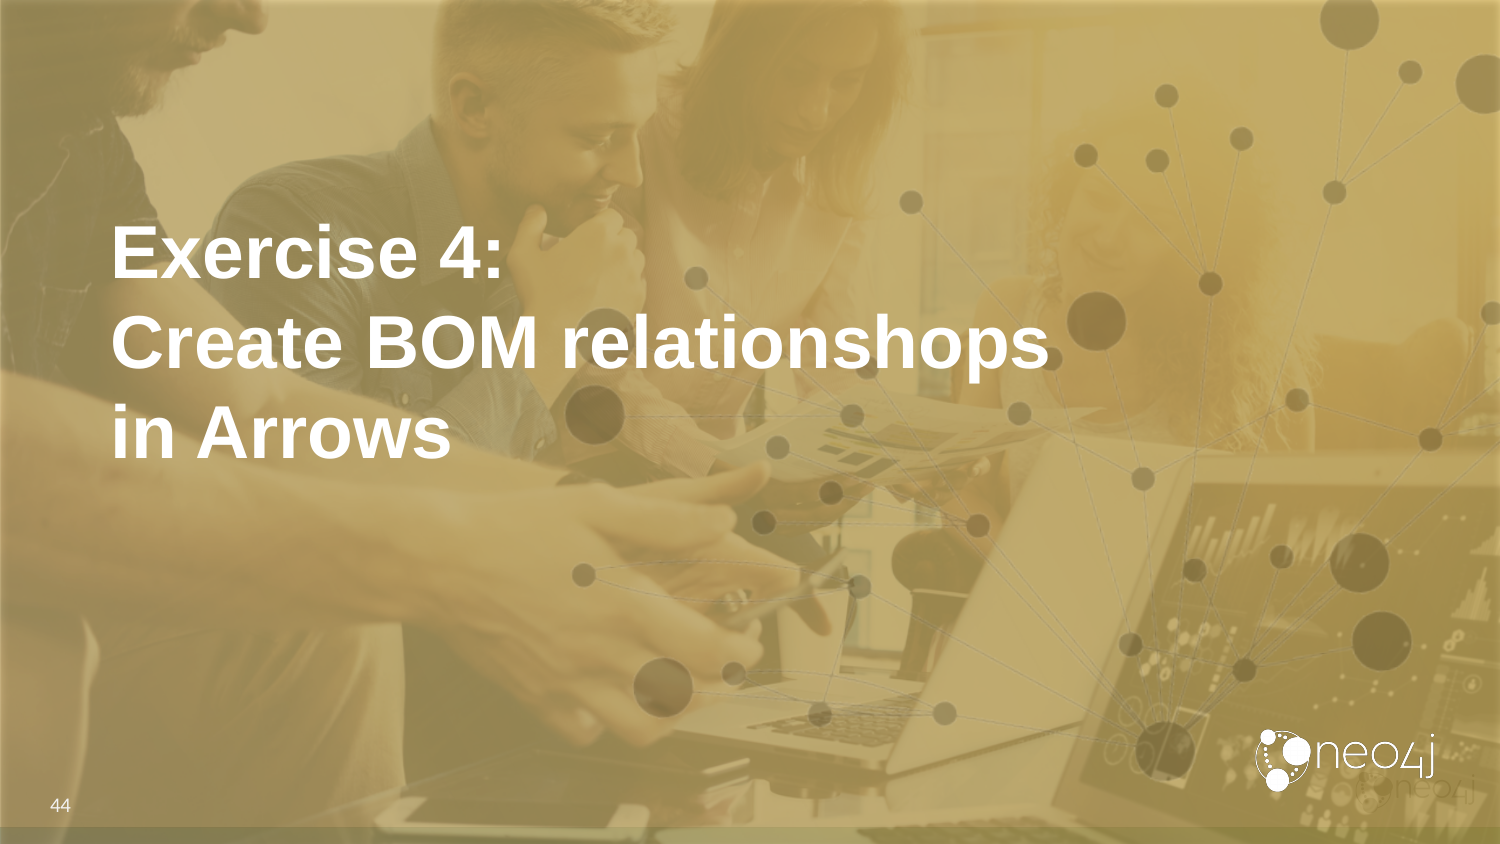

# Exercise 4:
Create BOM relationshops
in Arrows

44